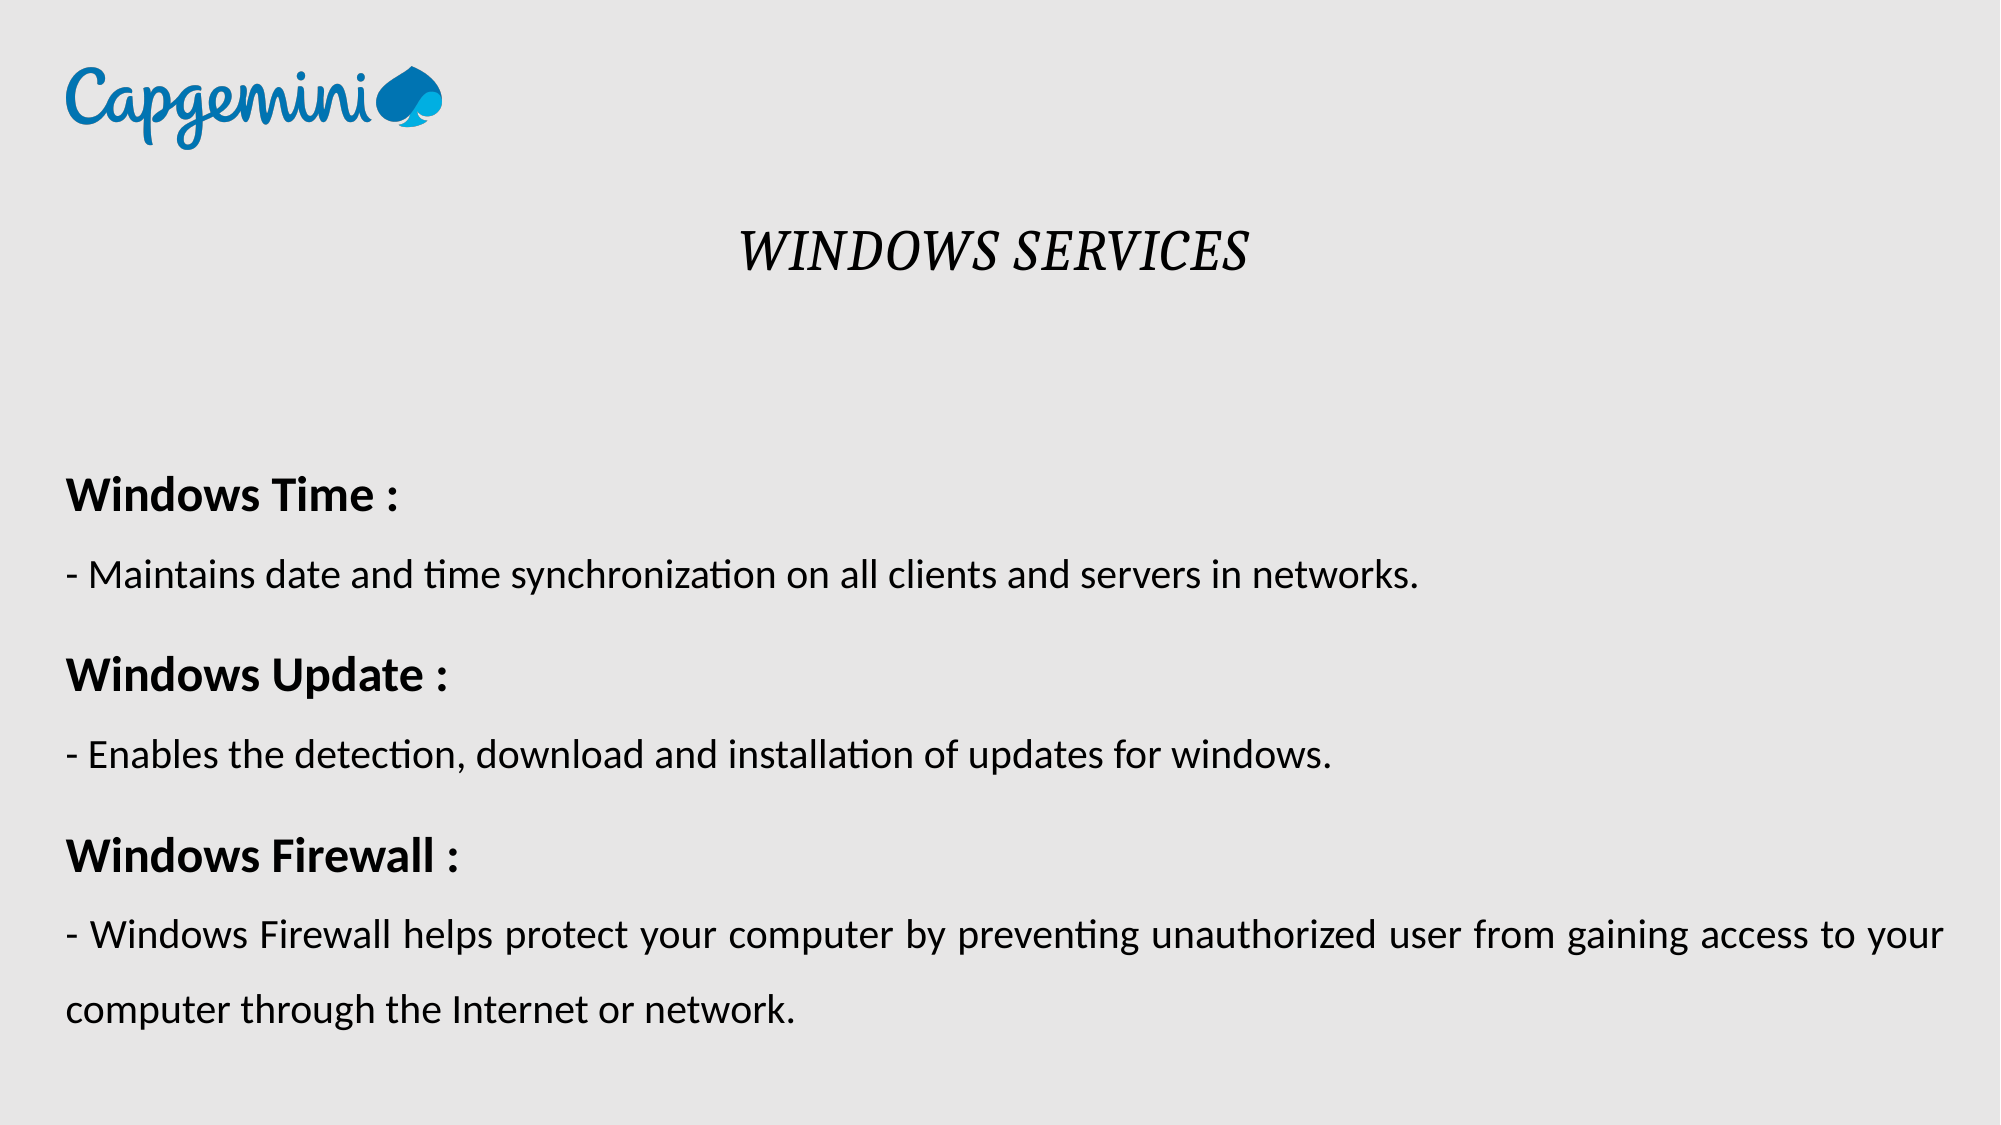

WINDOWS SERVICES
Windows Time :
- Maintains date and time synchronization on all clients and servers in networks.
Windows Update :
- Enables the detection, download and installation of updates for windows.
Windows Firewall :
- Windows Firewall helps protect your computer by preventing unauthorized user from gaining access to your computer through the Internet or network.